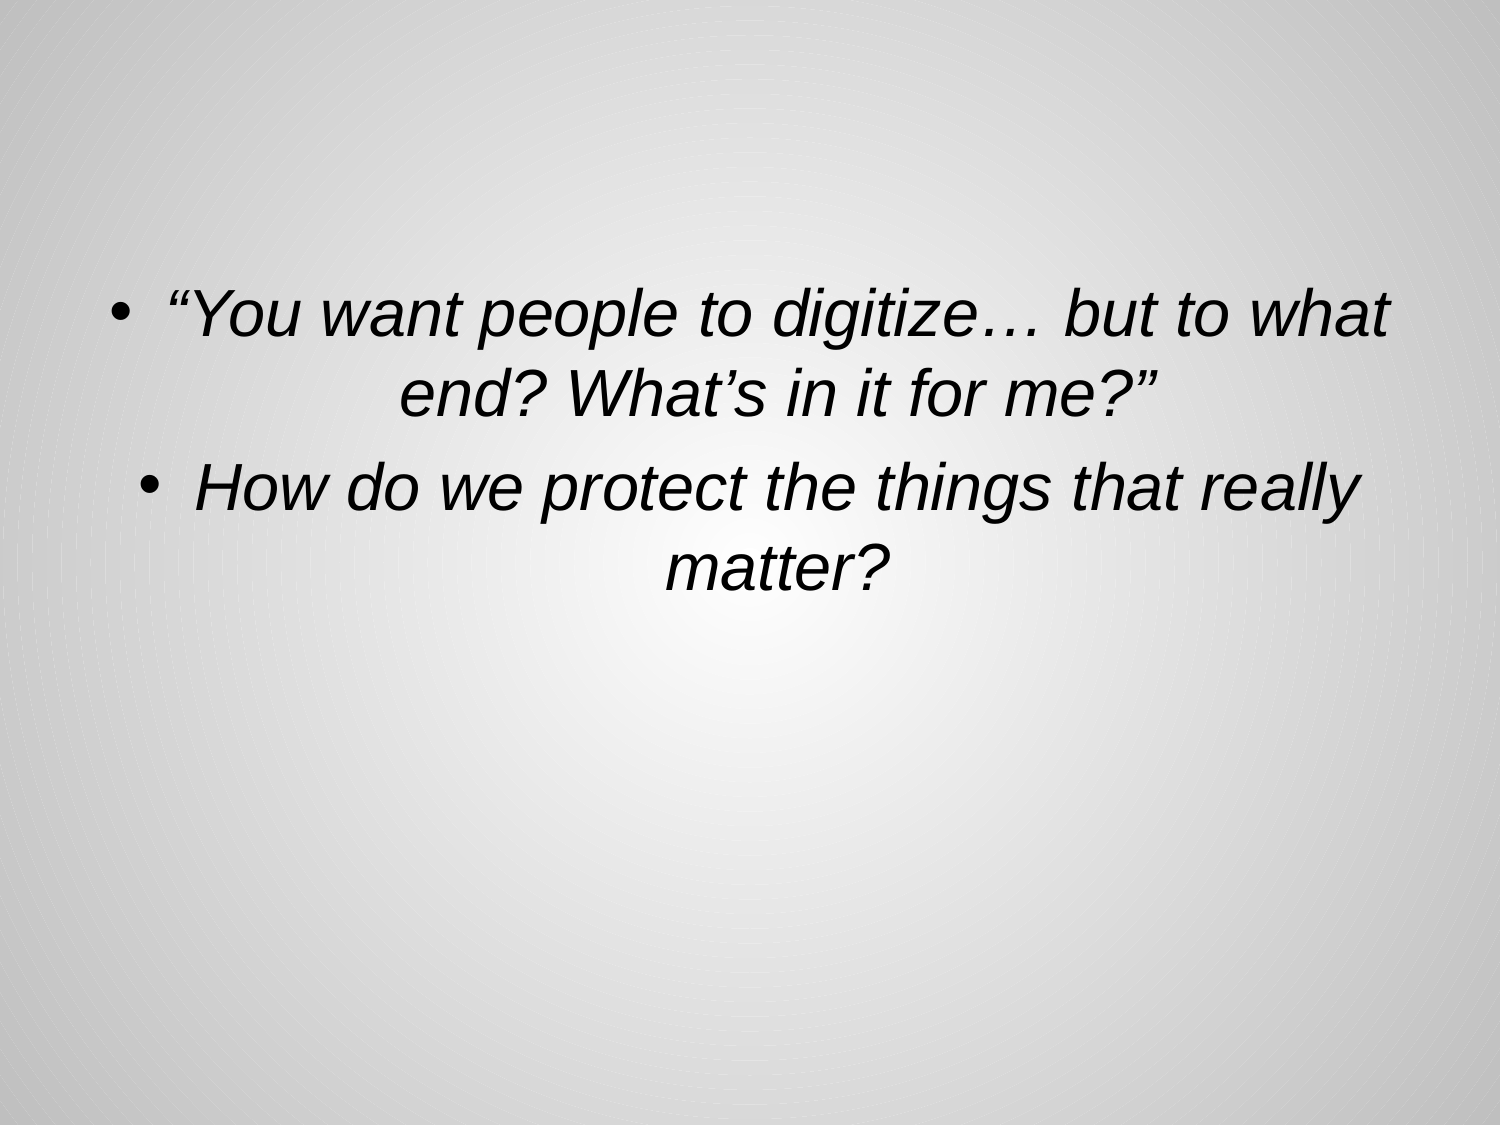

#
“You want people to digitize… but to what end? What’s in it for me?”
How do we protect the things that really matter?